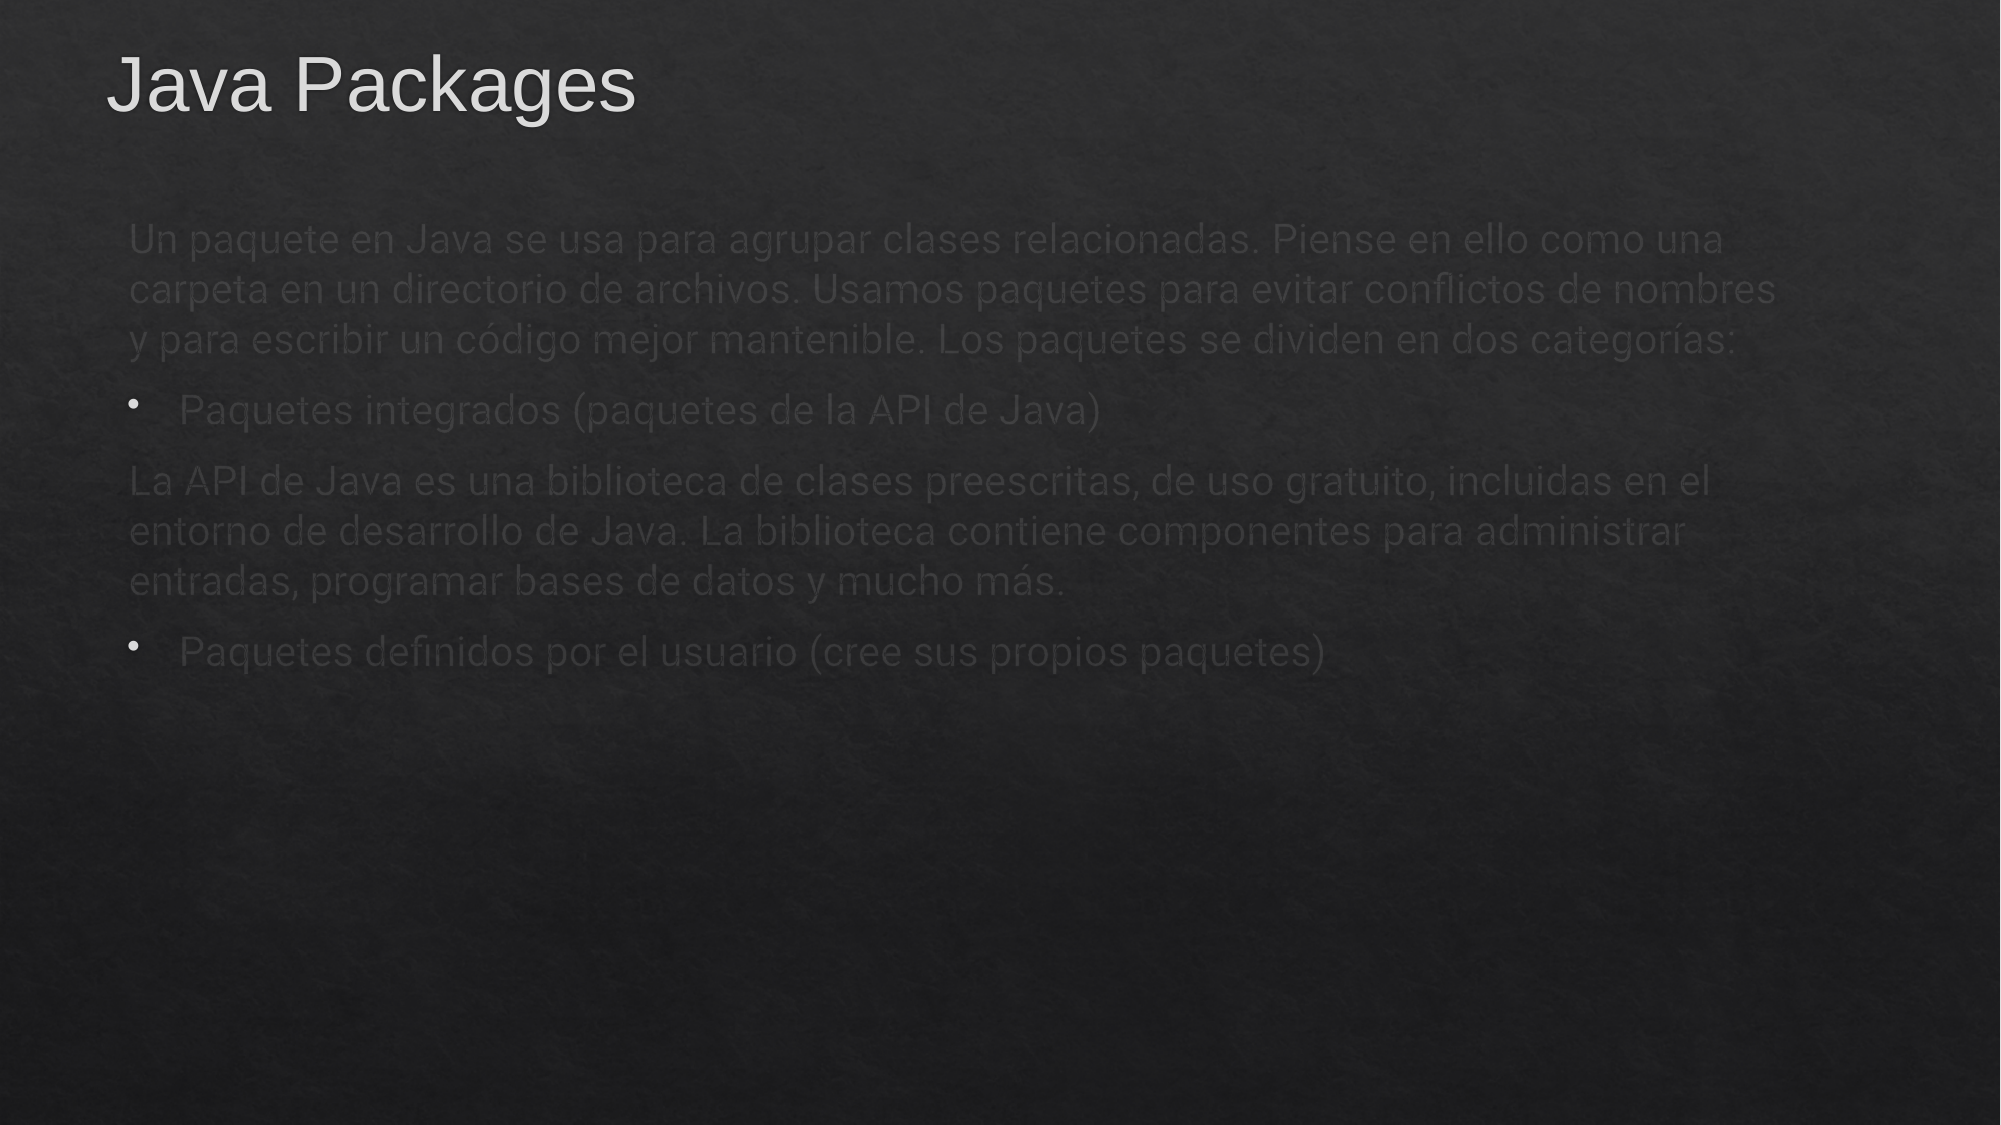

# Java Packages
Un paquete en Java se usa para agrupar clases relacionadas. Piense en ello como una carpeta en un directorio de archivos. Usamos paquetes para evitar conflictos de nombres y para escribir un código mejor mantenible. Los paquetes se dividen en dos categorías:
Paquetes integrados (paquetes de la API de Java)
La API de Java es una biblioteca de clases preescritas, de uso gratuito, incluidas en el entorno de desarrollo de Java. La biblioteca contiene componentes para administrar entradas, programar bases de datos y mucho más.
Paquetes definidos por el usuario (cree sus propios paquetes)